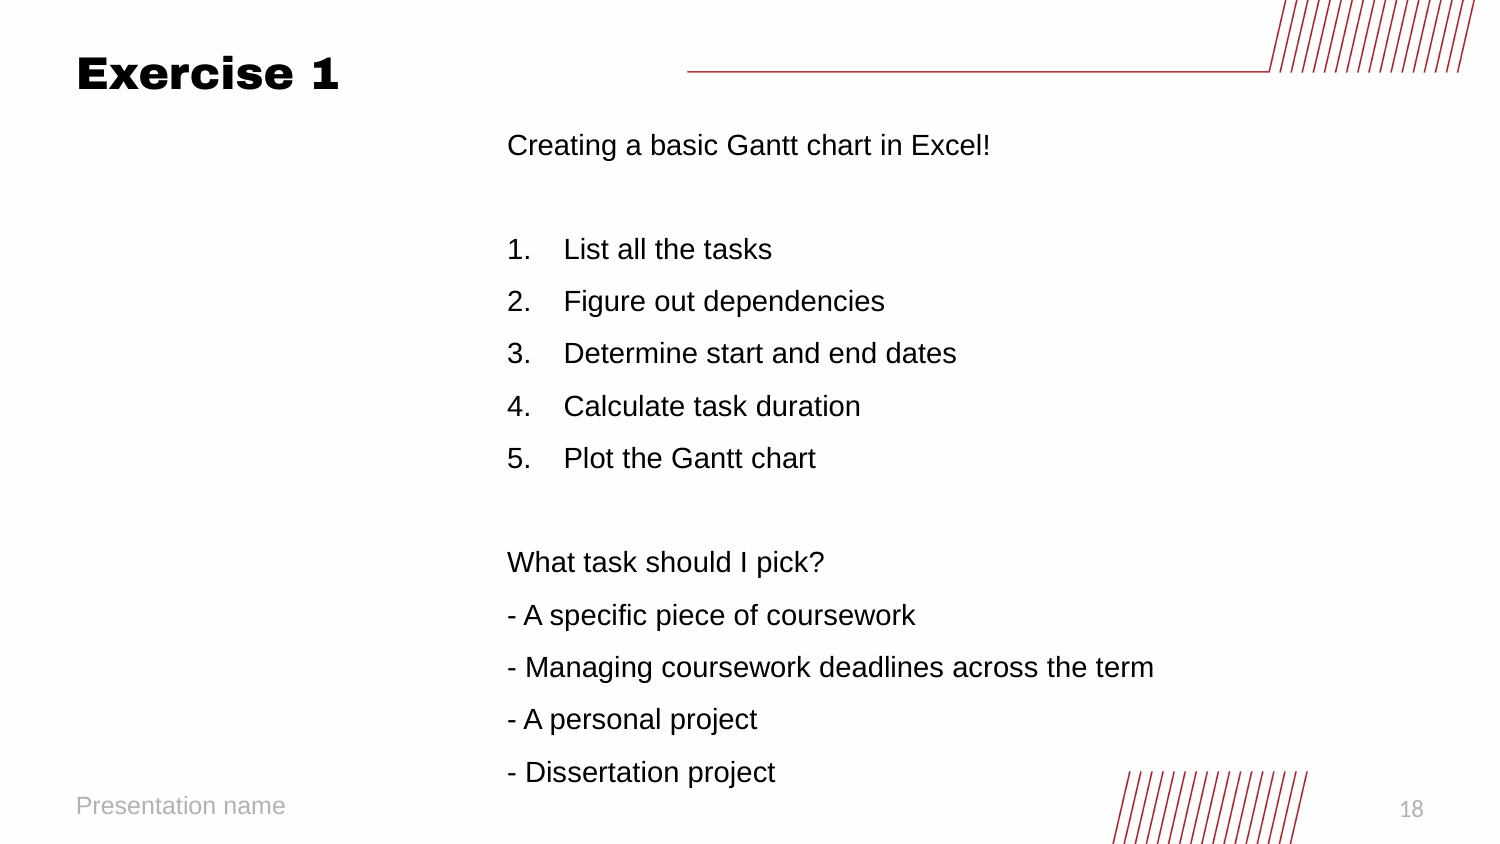

# Exercise 1
Creating a basic Gantt chart in Excel!

List all the tasks
Figure out dependencies
Determine start and end dates
Calculate task duration
Plot the Gantt chart

What task should I pick?
- A specific piece of coursework
- Managing coursework deadlines across the term
- A personal project
- Dissertation project
Presentation name
18